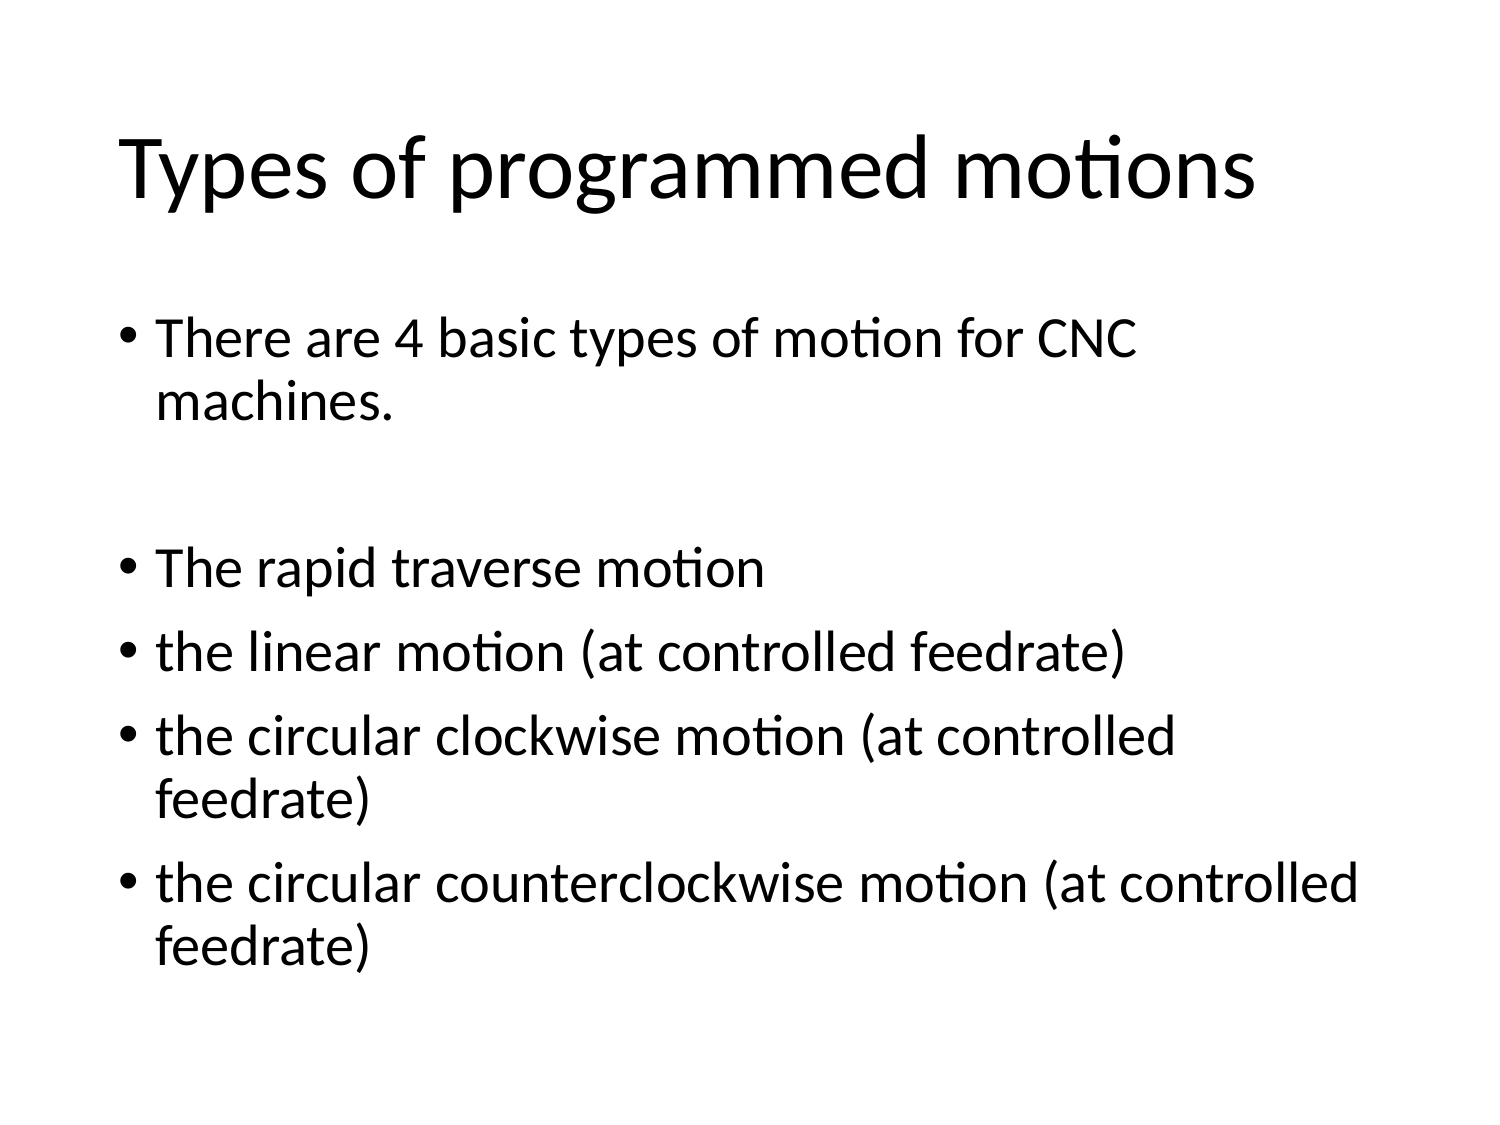

# Types of programmed motions
There are 4 basic types of motion for CNC machines.

The rapid traverse motion
the linear motion (at controlled feedrate)
the circular clockwise motion (at controlled feedrate)
the circular counterclockwise motion (at controlled feedrate)